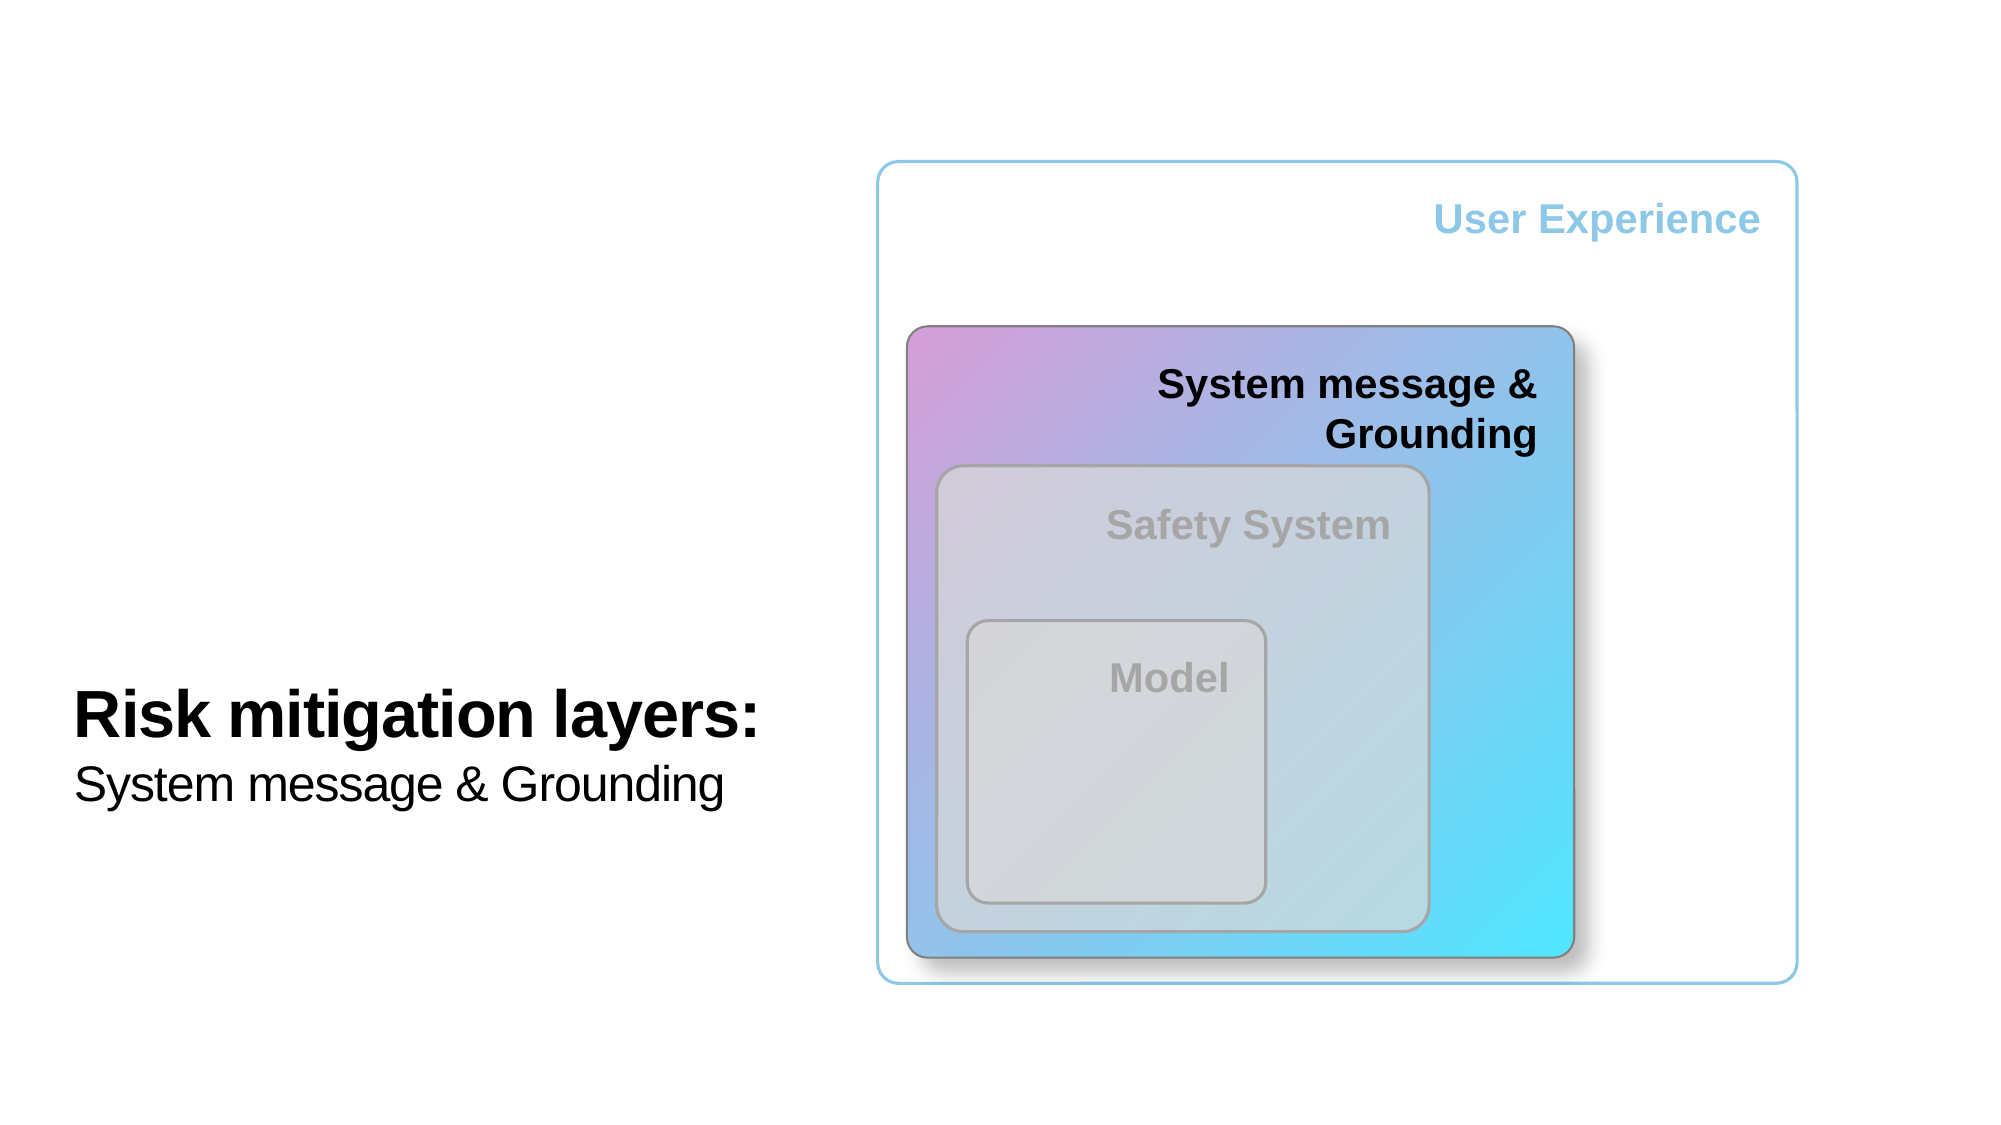

User Experience
System message & Grounding
Safety System
Model
# Risk mitigation layers: System message & Grounding